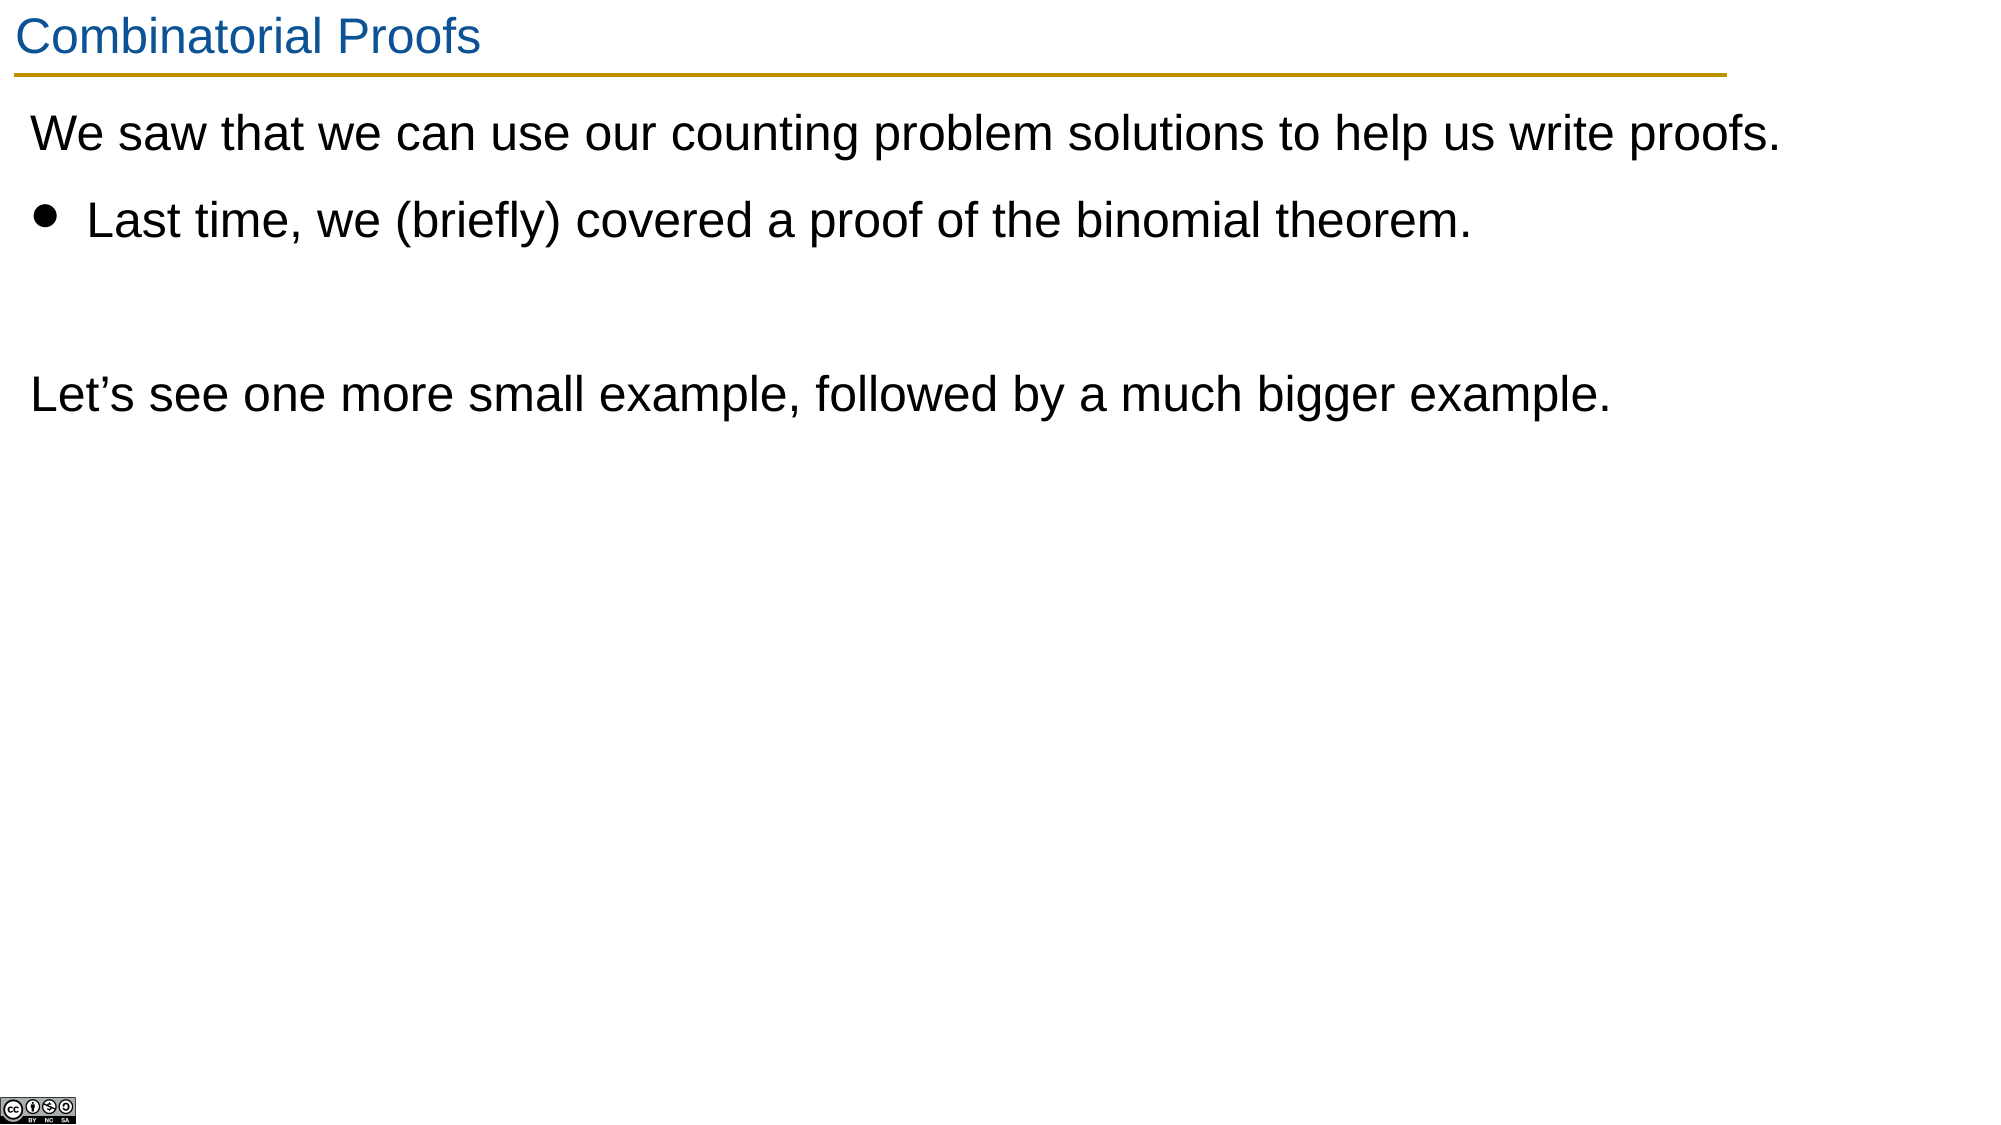

# Combinatorial Proofs
We saw that we can use our counting problem solutions to help us write proofs.
Last time, we (briefly) covered a proof of the binomial theorem.

Let’s see one more small example, followed by a much bigger example.